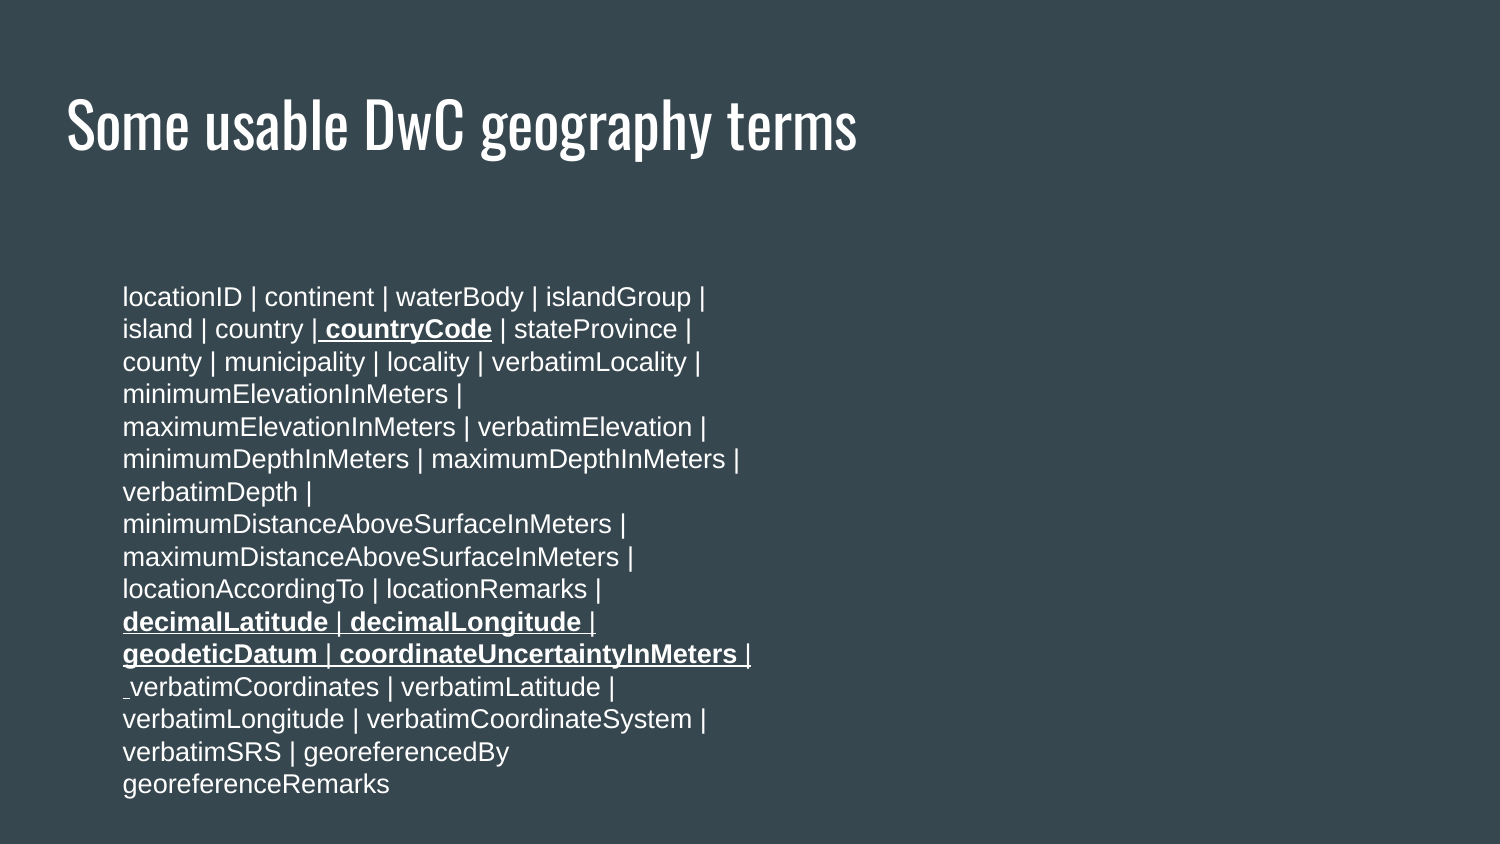

# Some usable DwC geography terms

locationID | continent | waterBody | islandGroup | island | country | countryCode | stateProvince | county | municipality | locality | verbatimLocality | minimumElevationInMeters | maximumElevationInMeters | verbatimElevation | minimumDepthInMeters | maximumDepthInMeters | verbatimDepth | minimumDistanceAboveSurfaceInMeters | maximumDistanceAboveSurfaceInMeters | locationAccordingTo | locationRemarks | decimalLatitude | decimalLongitude | geodeticDatum | coordinateUncertaintyInMeters |  verbatimCoordinates | verbatimLatitude | verbatimLongitude | verbatimCoordinateSystem | verbatimSRS | georeferencedBy georeferenceRemarks